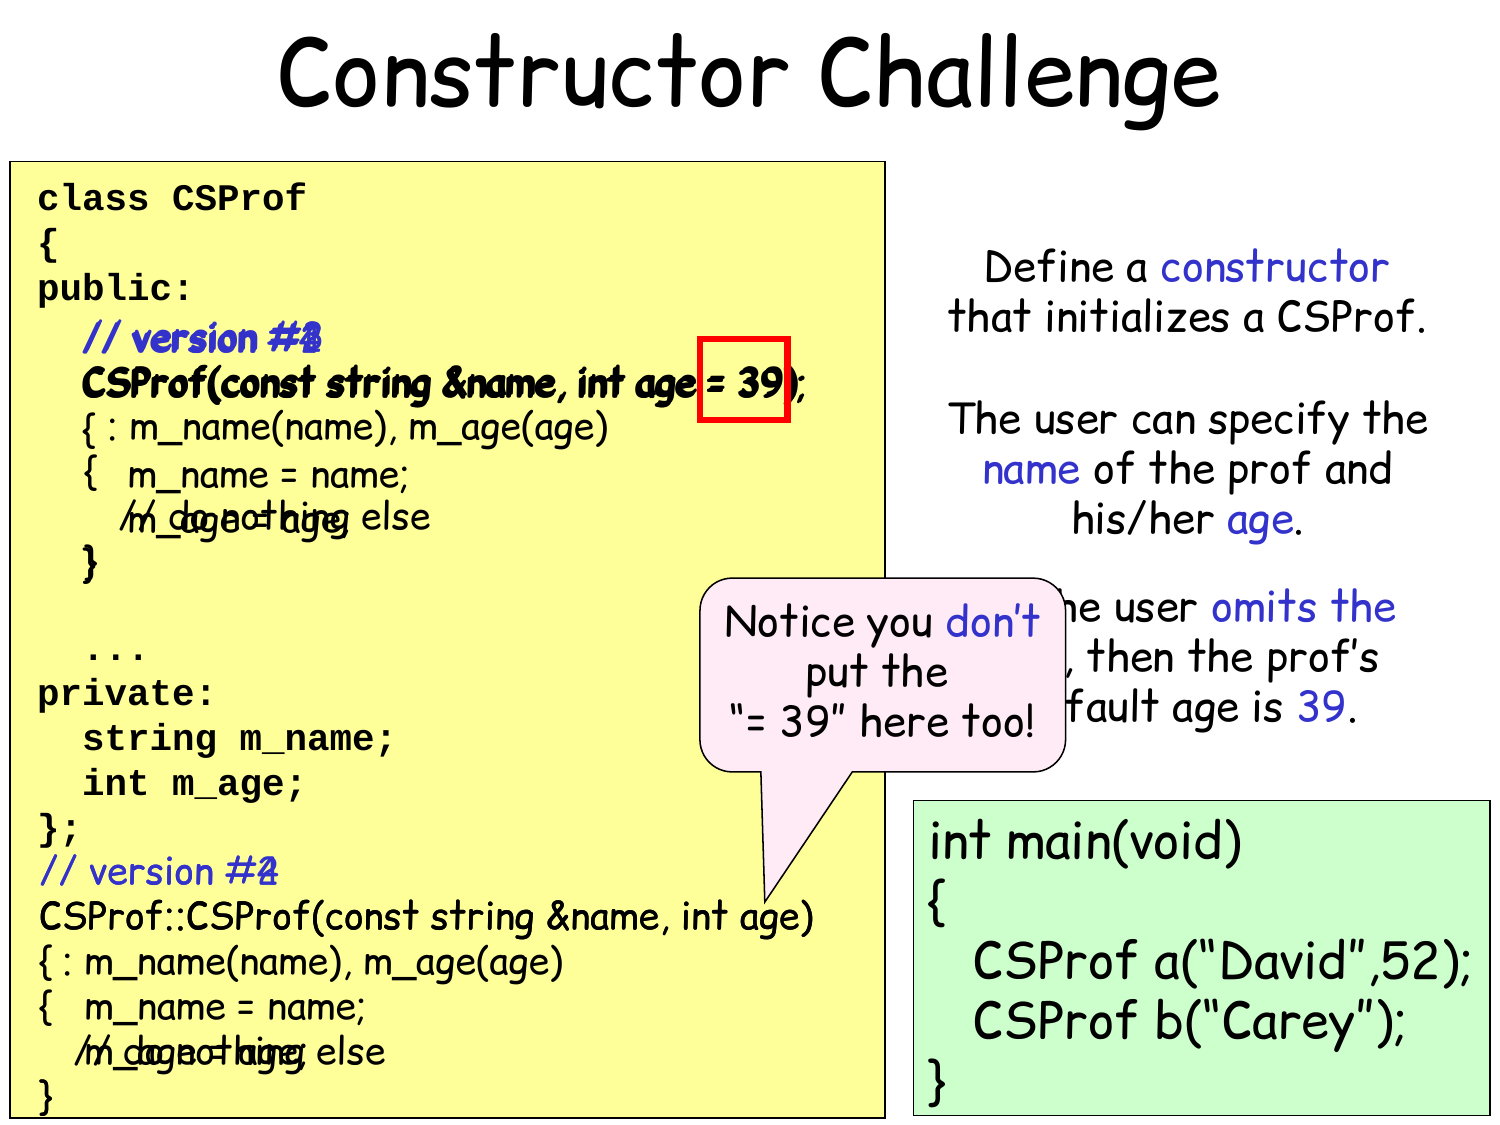

# Constructor Challenge

class CSProf
{
public:

  ...
private:
  string m_name;
  int m_age;
};
Define a constructor that initializes a CSProf.
// version #3
CSProf(const string &name, int age = 39)
  : m_name(name), m_age(age)
{
   // do nothing else
}
// version #2
CSProf(const string &name, int age = 39);
// version #1
CSProf(const string &name, int age = 39)
{
    m_name = name;
    m_age = age;
}
// version #4
CSProf(const string &name, int age = 39);

The user can specify the name of the prof and his/her age.
If the user omits the age, then the prof’s default age is 39.
Notice you don’t put the
“= 39” here too!
int main(void)
{
   CSProf a(“David”,52);
   CSProf b(“Carey”);
}
// version #2
CSProf::CSProf(const string &name, int age)
{
    m_name = name;
    m_age = age;
}
// version #4
CSProf::CSProf(const string &name, int age)
  : m_name(name), m_age(age)
{
   // do nothing else
}